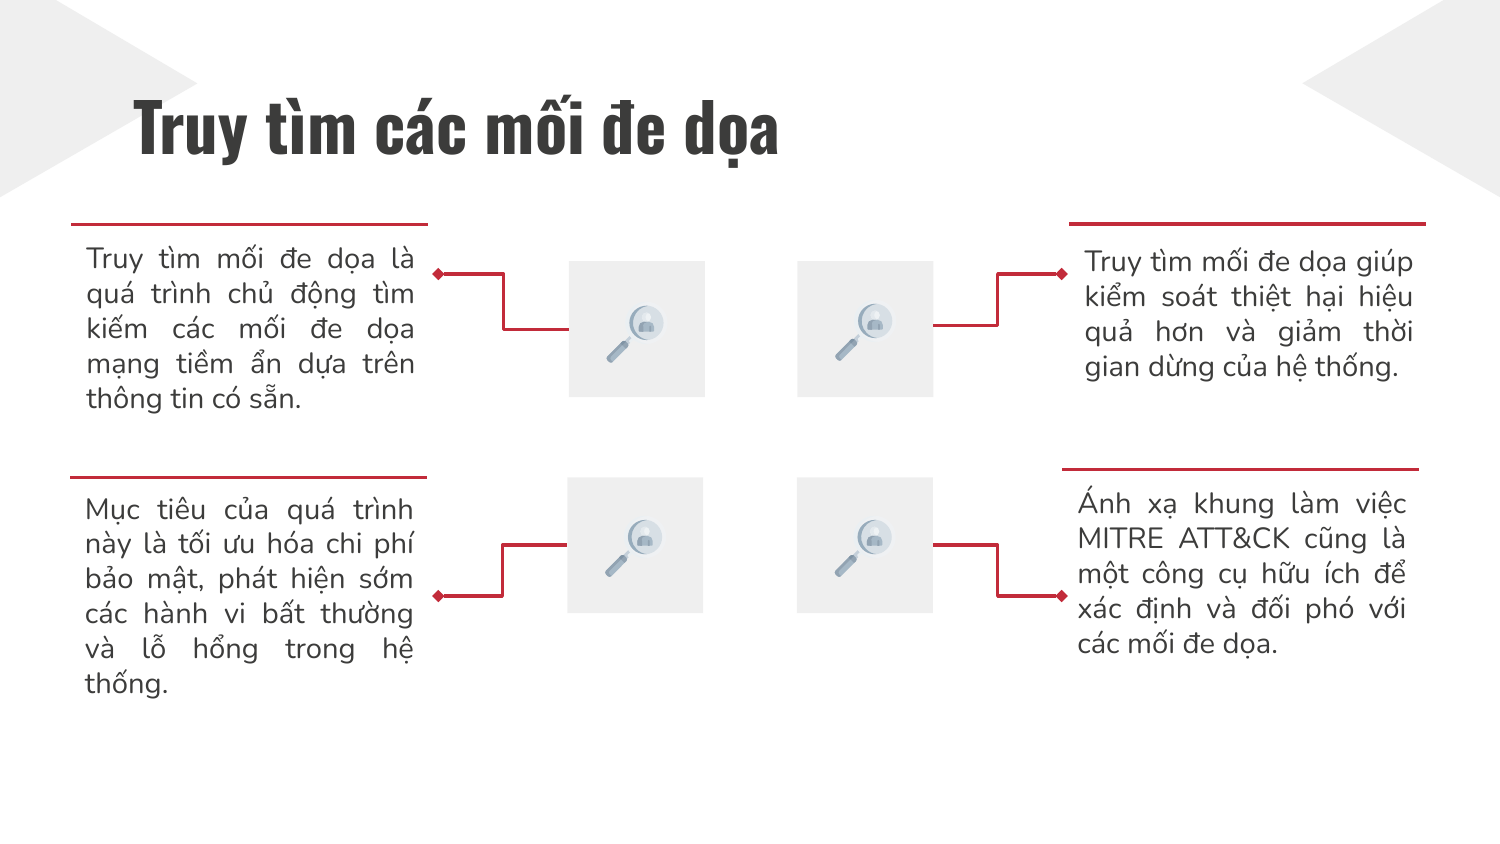

# Truy tìm các mối đe dọa
Truy tìm mối đe dọa giúp kiểm soát thiệt hại hiệu quả hơn và giảm thời gian dừng của hệ thống.
Truy tìm mối đe dọa là quá trình chủ động tìm kiếm các mối đe dọa mạng tiềm ẩn dựa trên thông tin có sẵn.

Ánh xạ khung làm việc MITRE ATT&CK cũng là một công cụ hữu ích để xác định và đối phó với các mối đe dọa.

Mục tiêu của quá trình này là tối ưu hóa chi phí bảo mật, phát hiện sớm các hành vi bất thường và lỗ hổng trong hệ thống.